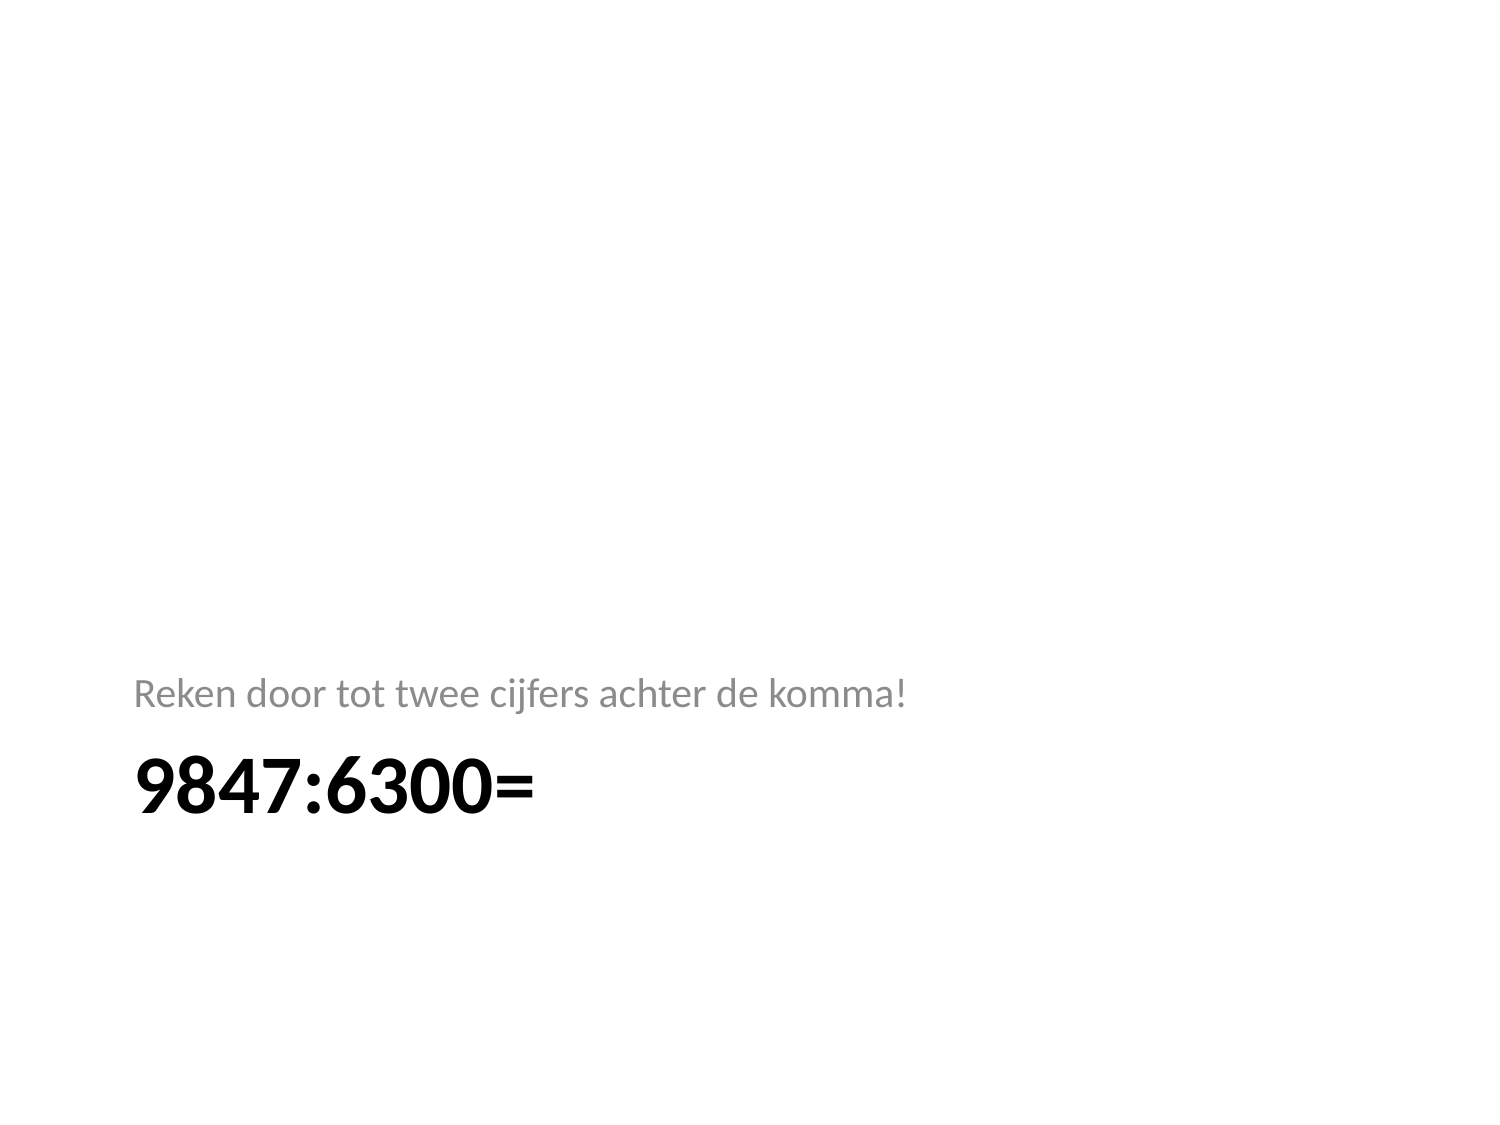

Reken door tot twee cijfers achter de komma!
# 9847:6300=